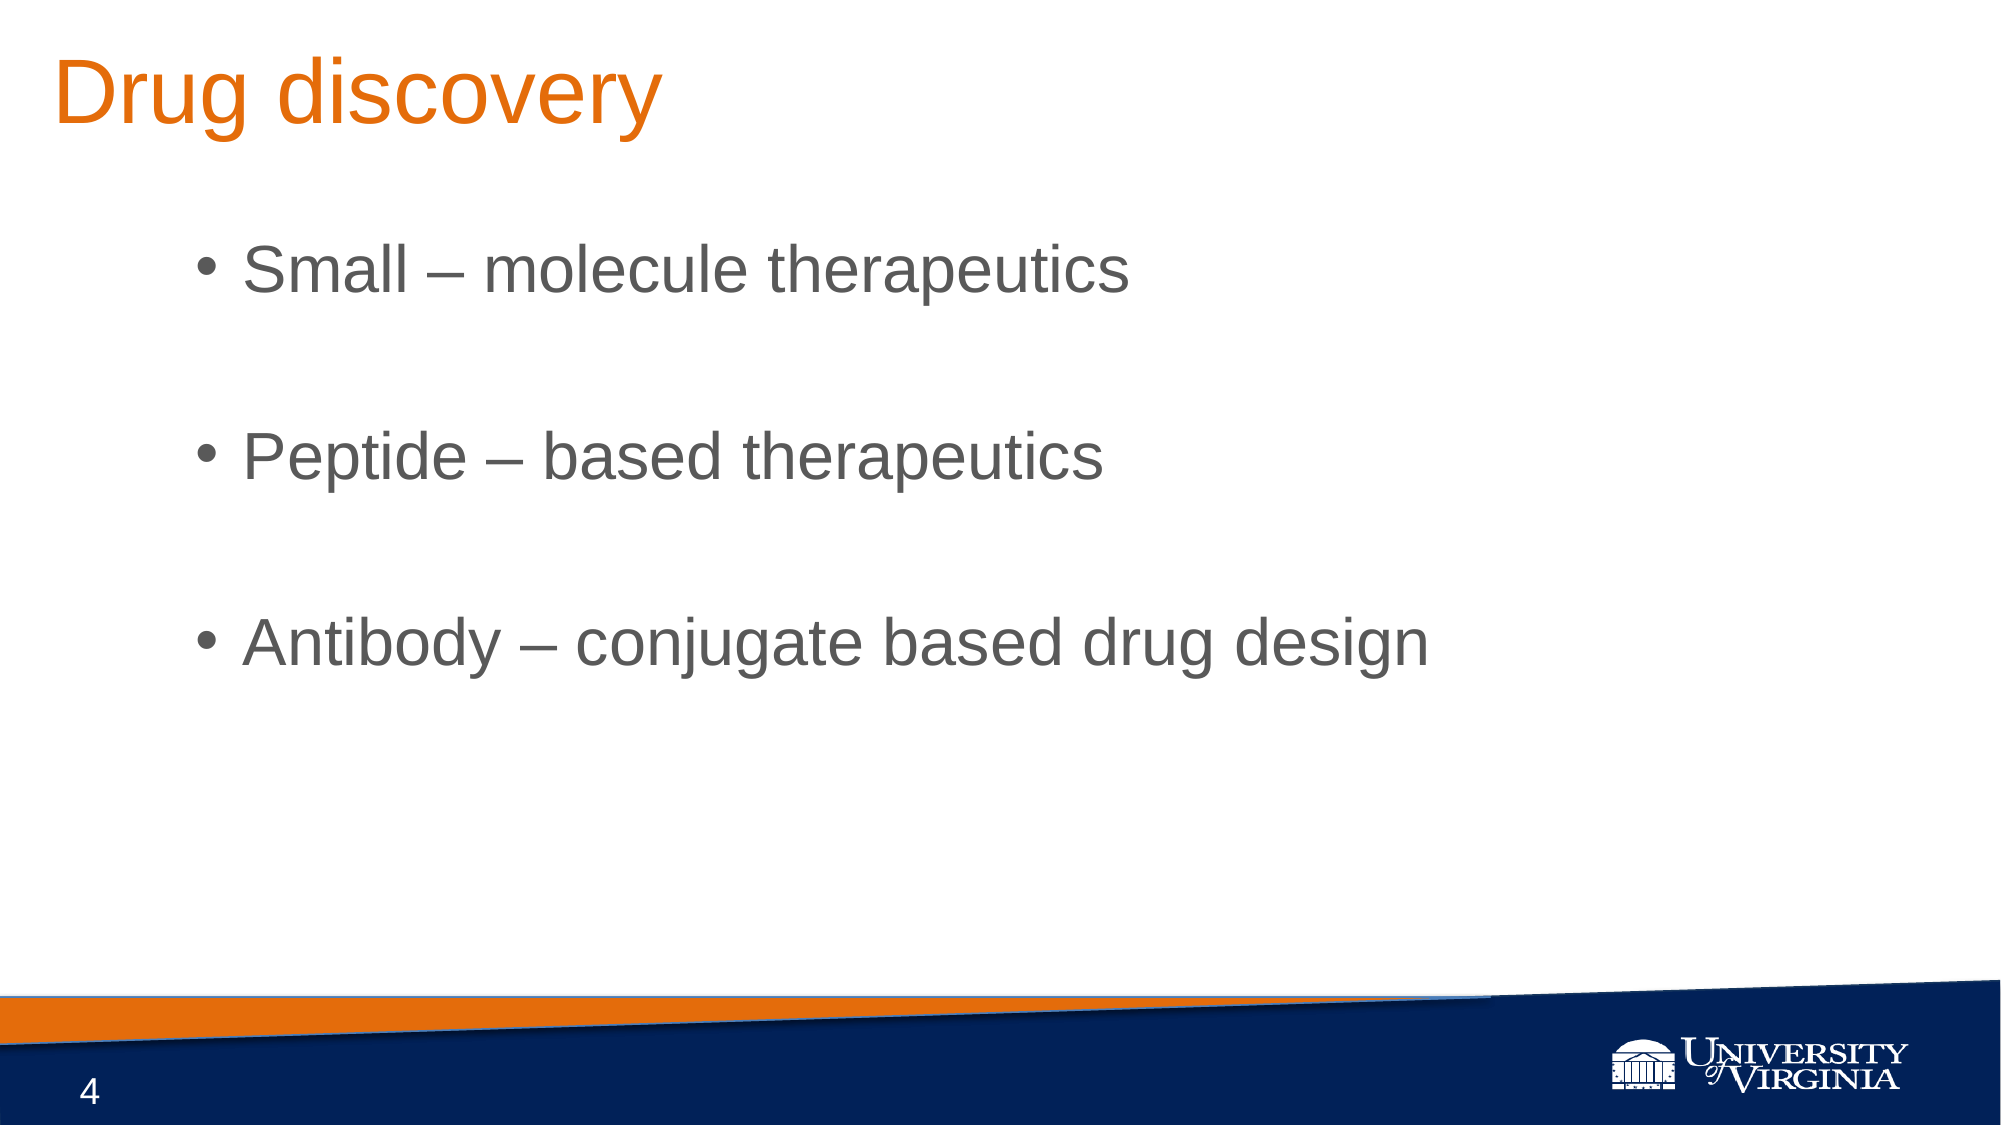

Drug discovery
Small – molecule therapeutics

Peptide – based therapeutics

Antibody – conjugate based drug design

4